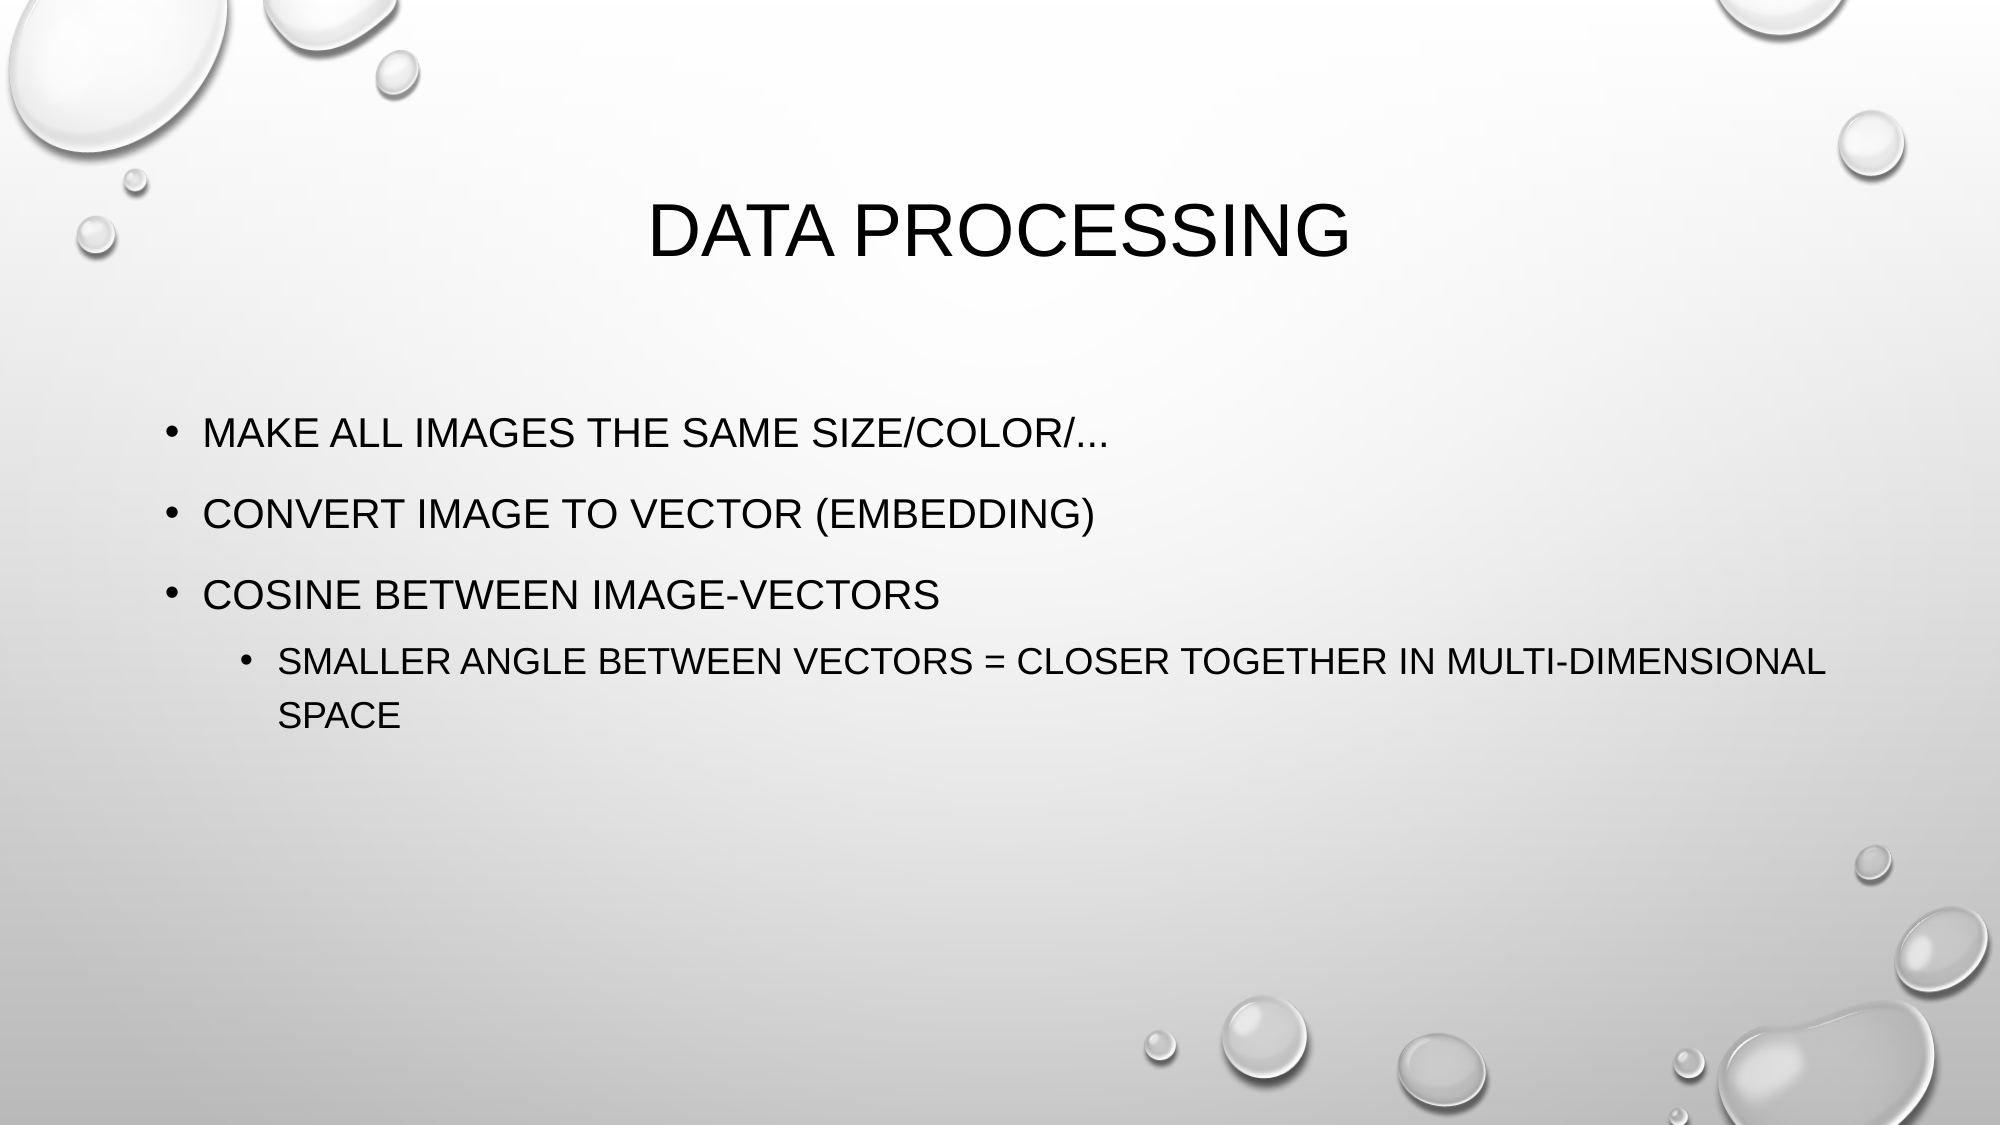

# Data Processing
Make all images the same size/color/...
Convert image to vector (embedding)
Cosine between image-vectors
Smaller angle between vectors = closer together in multi-dimensional space